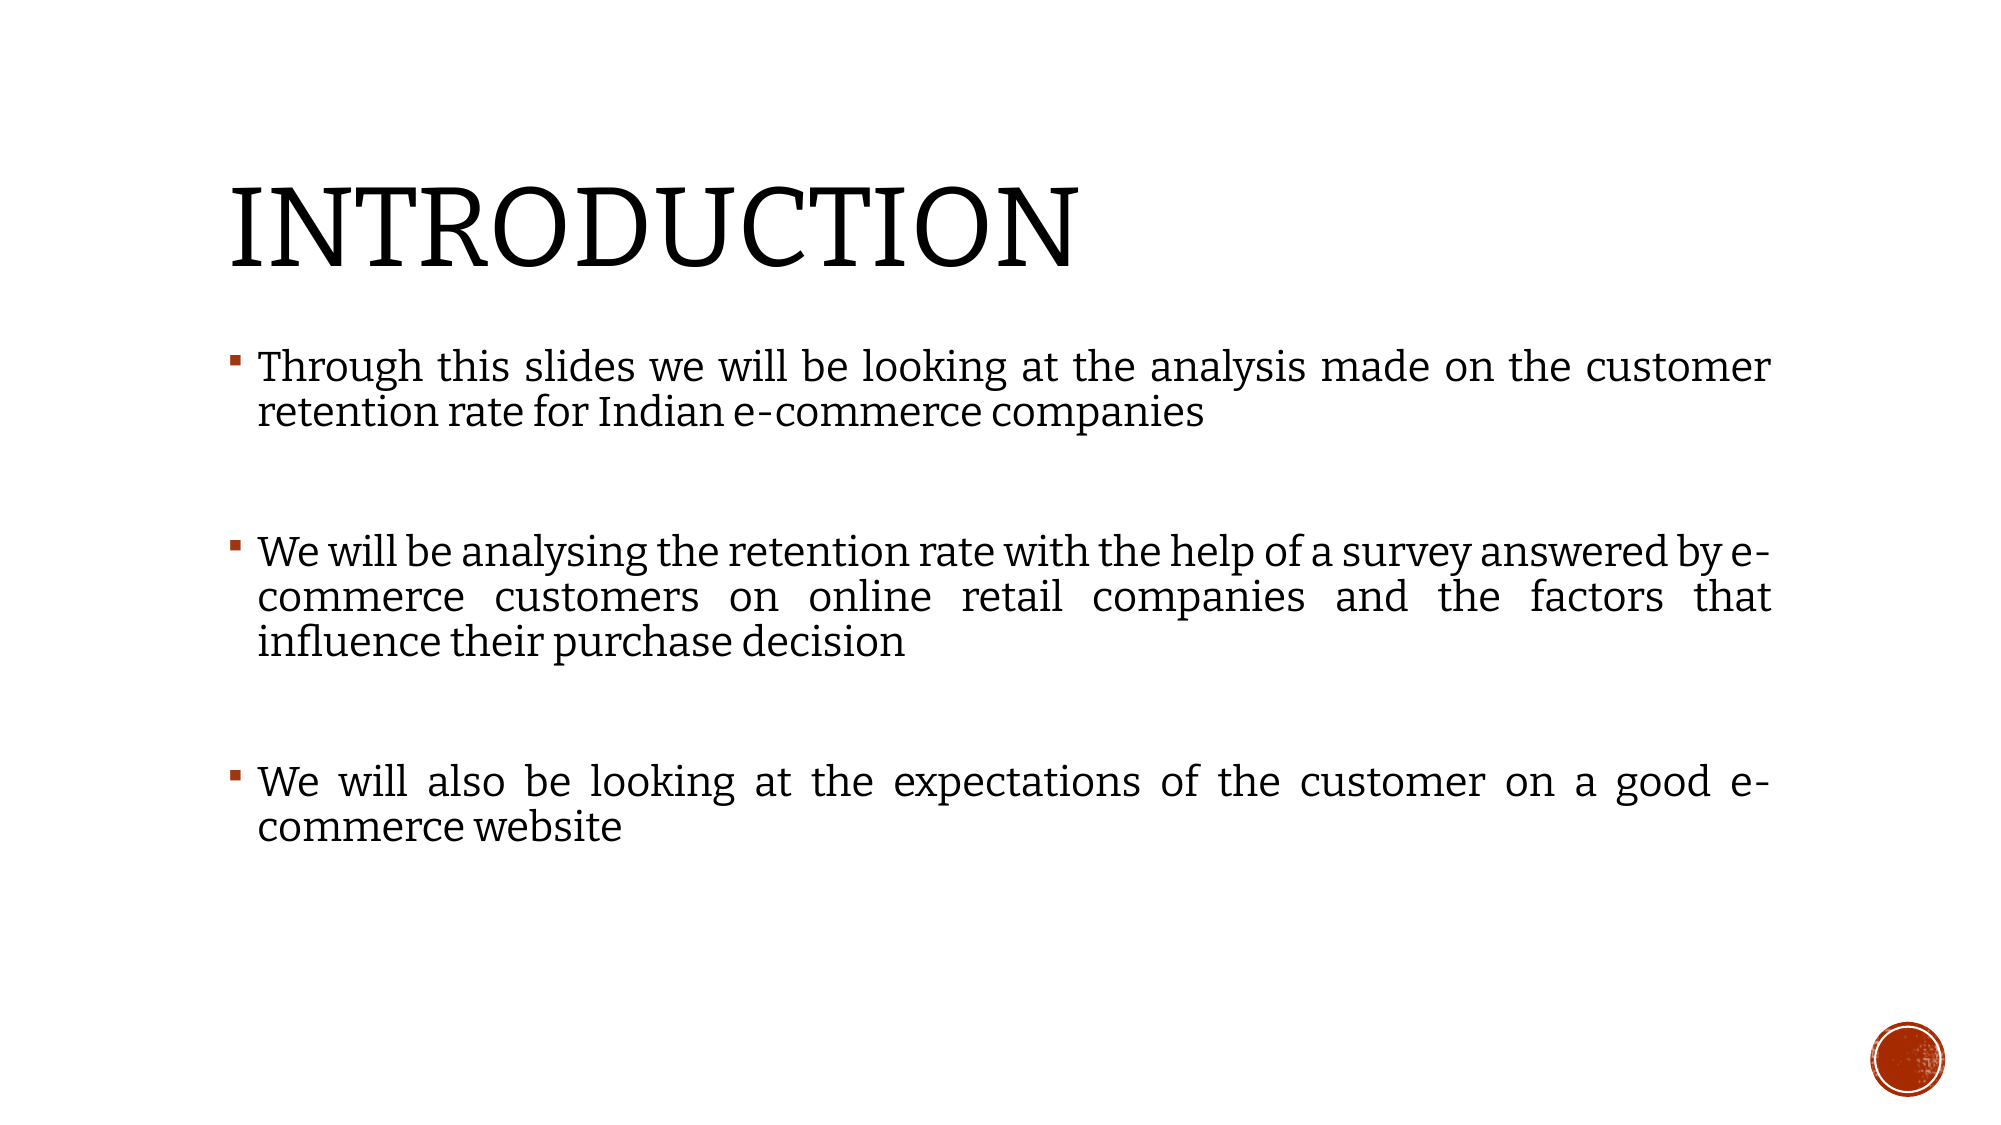

# Introduction
Through this slides we will be looking at the analysis made on the customer retention rate for Indian e-commerce companies

We will be analysing the retention rate with the help of a survey answered by e-commerce customers on online retail companies and the factors that influence their purchase decision

We will also be looking at the expectations of the customer on a good e-commerce website